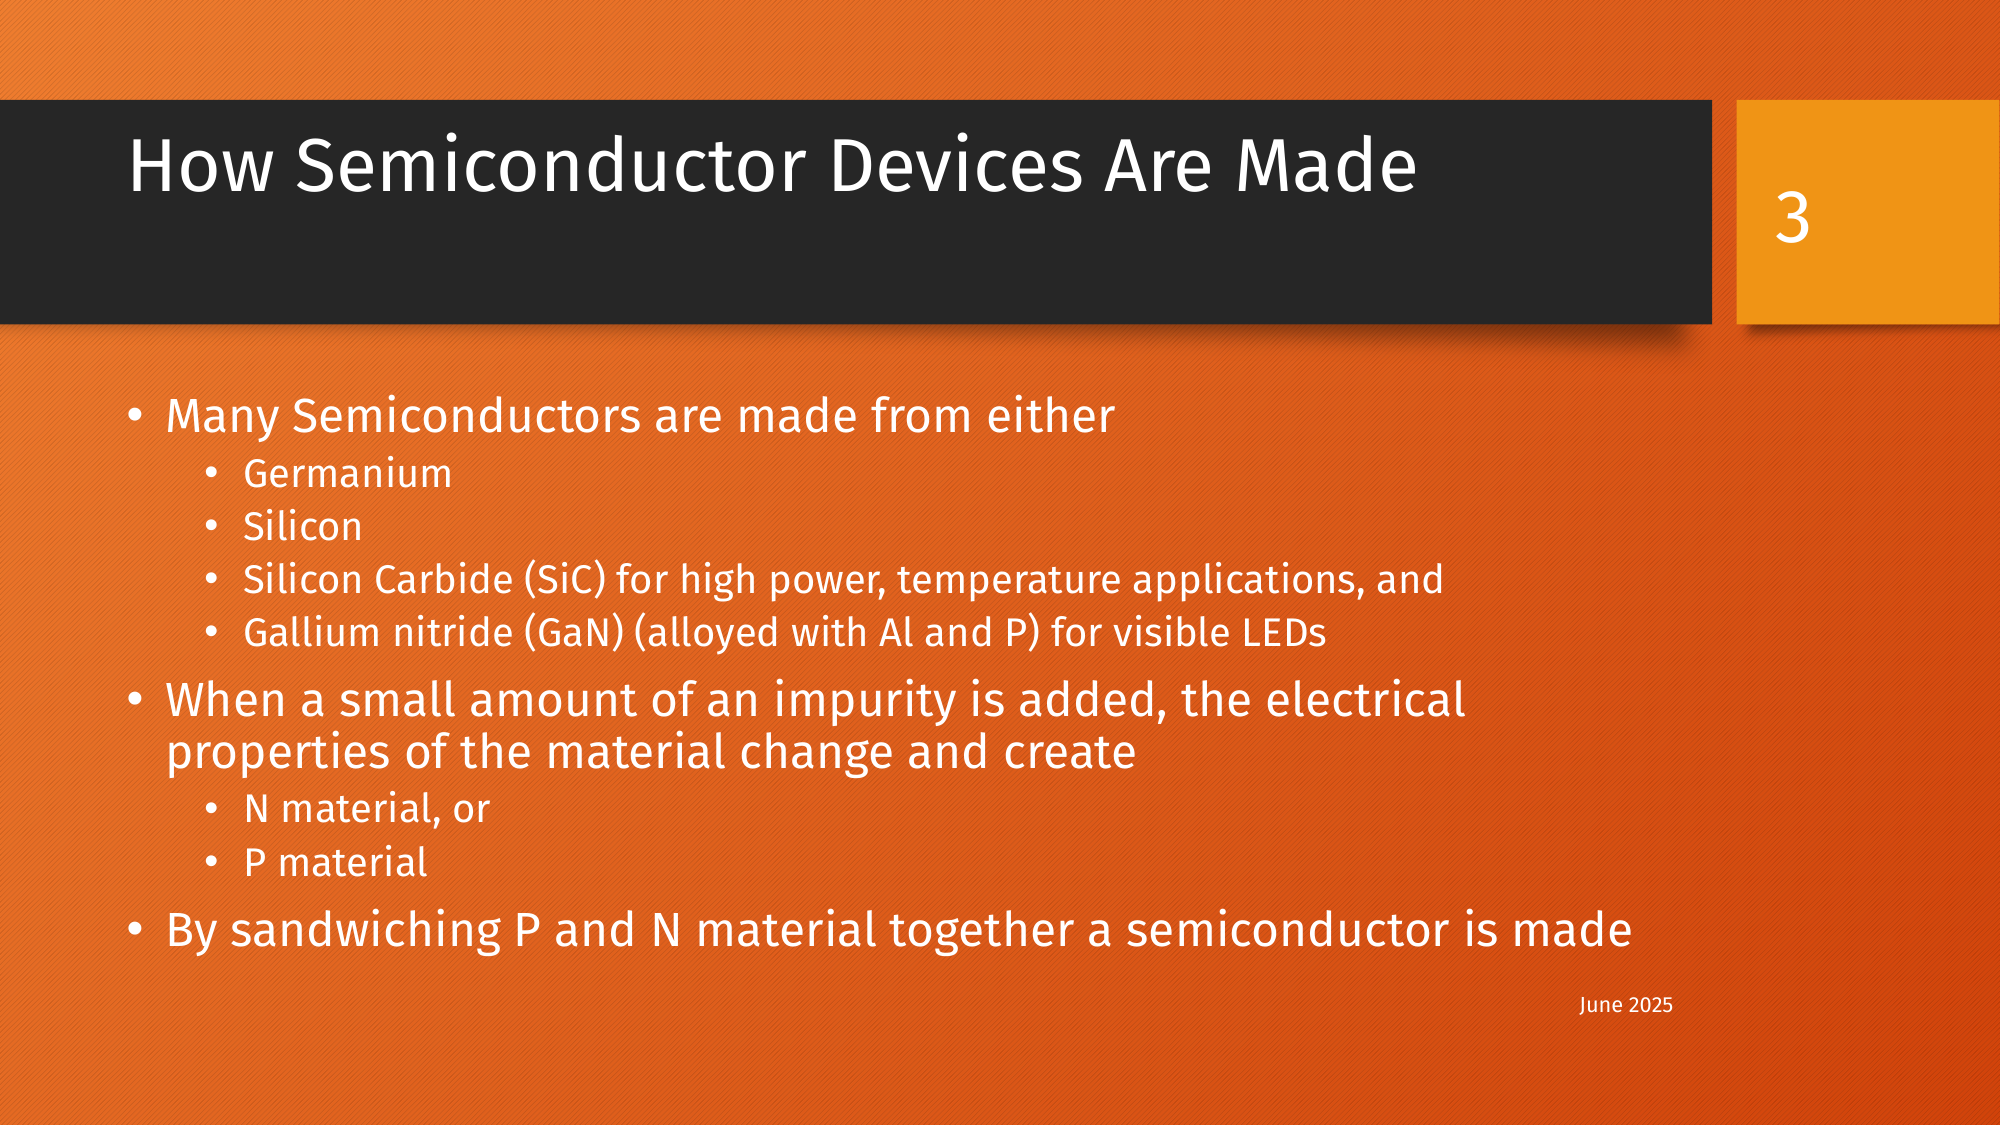

3
# How Semiconductor Devices Are Made
Many Semiconductors are made from either
Germanium
Silicon
Silicon Carbide (SiC) for high power, temperature applications, and
Gallium nitride (GaN) (alloyed with Al and P) for visible LEDs
When a small amount of an impurity is added, the electrical properties of the material change and create
N material, or
P material
By sandwiching P and N material together a semiconductor is made
June 2025